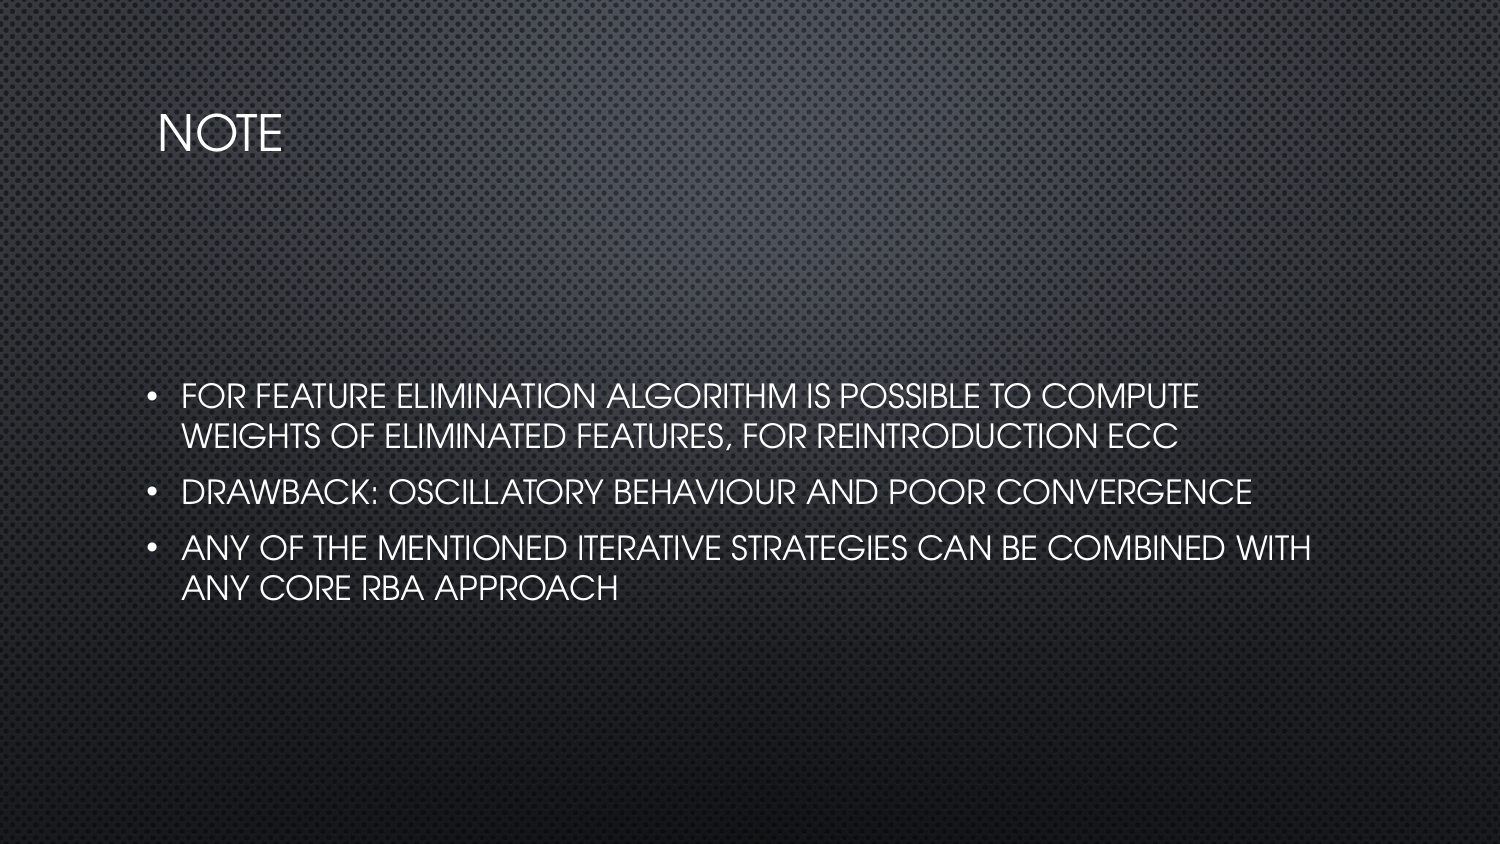

# Note

For feature elimination algorithm is possible to compute weights of eliminated features, for reintroduction ecc
Drawback: oscillatory behaviour and poor convergence
Any of the mentioned iterative strategies can be combined with any core RBA approach
31